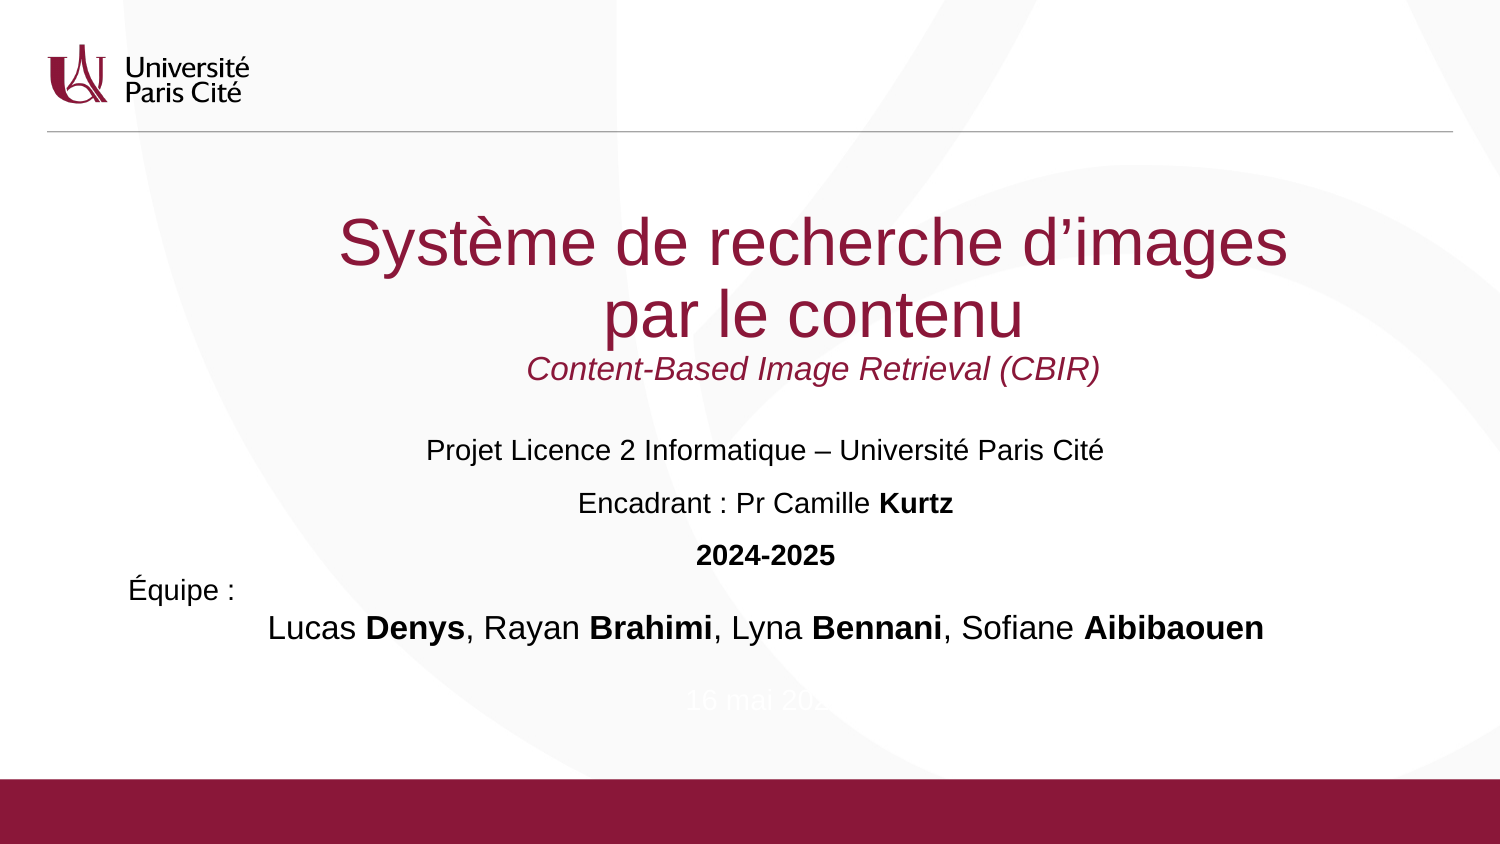

Système de recherche d’images
par le contenu
Content-Based Image Retrieval (CBIR)
Projet Licence 2 Informatique – Université Paris Cité
Encadrant : Pr Camille Kurtz
2024-2025
Équipe :
Lucas Denys, Rayan Brahimi, Lyna Bennani, Sofiane Aibibaouen

16 mai 2025